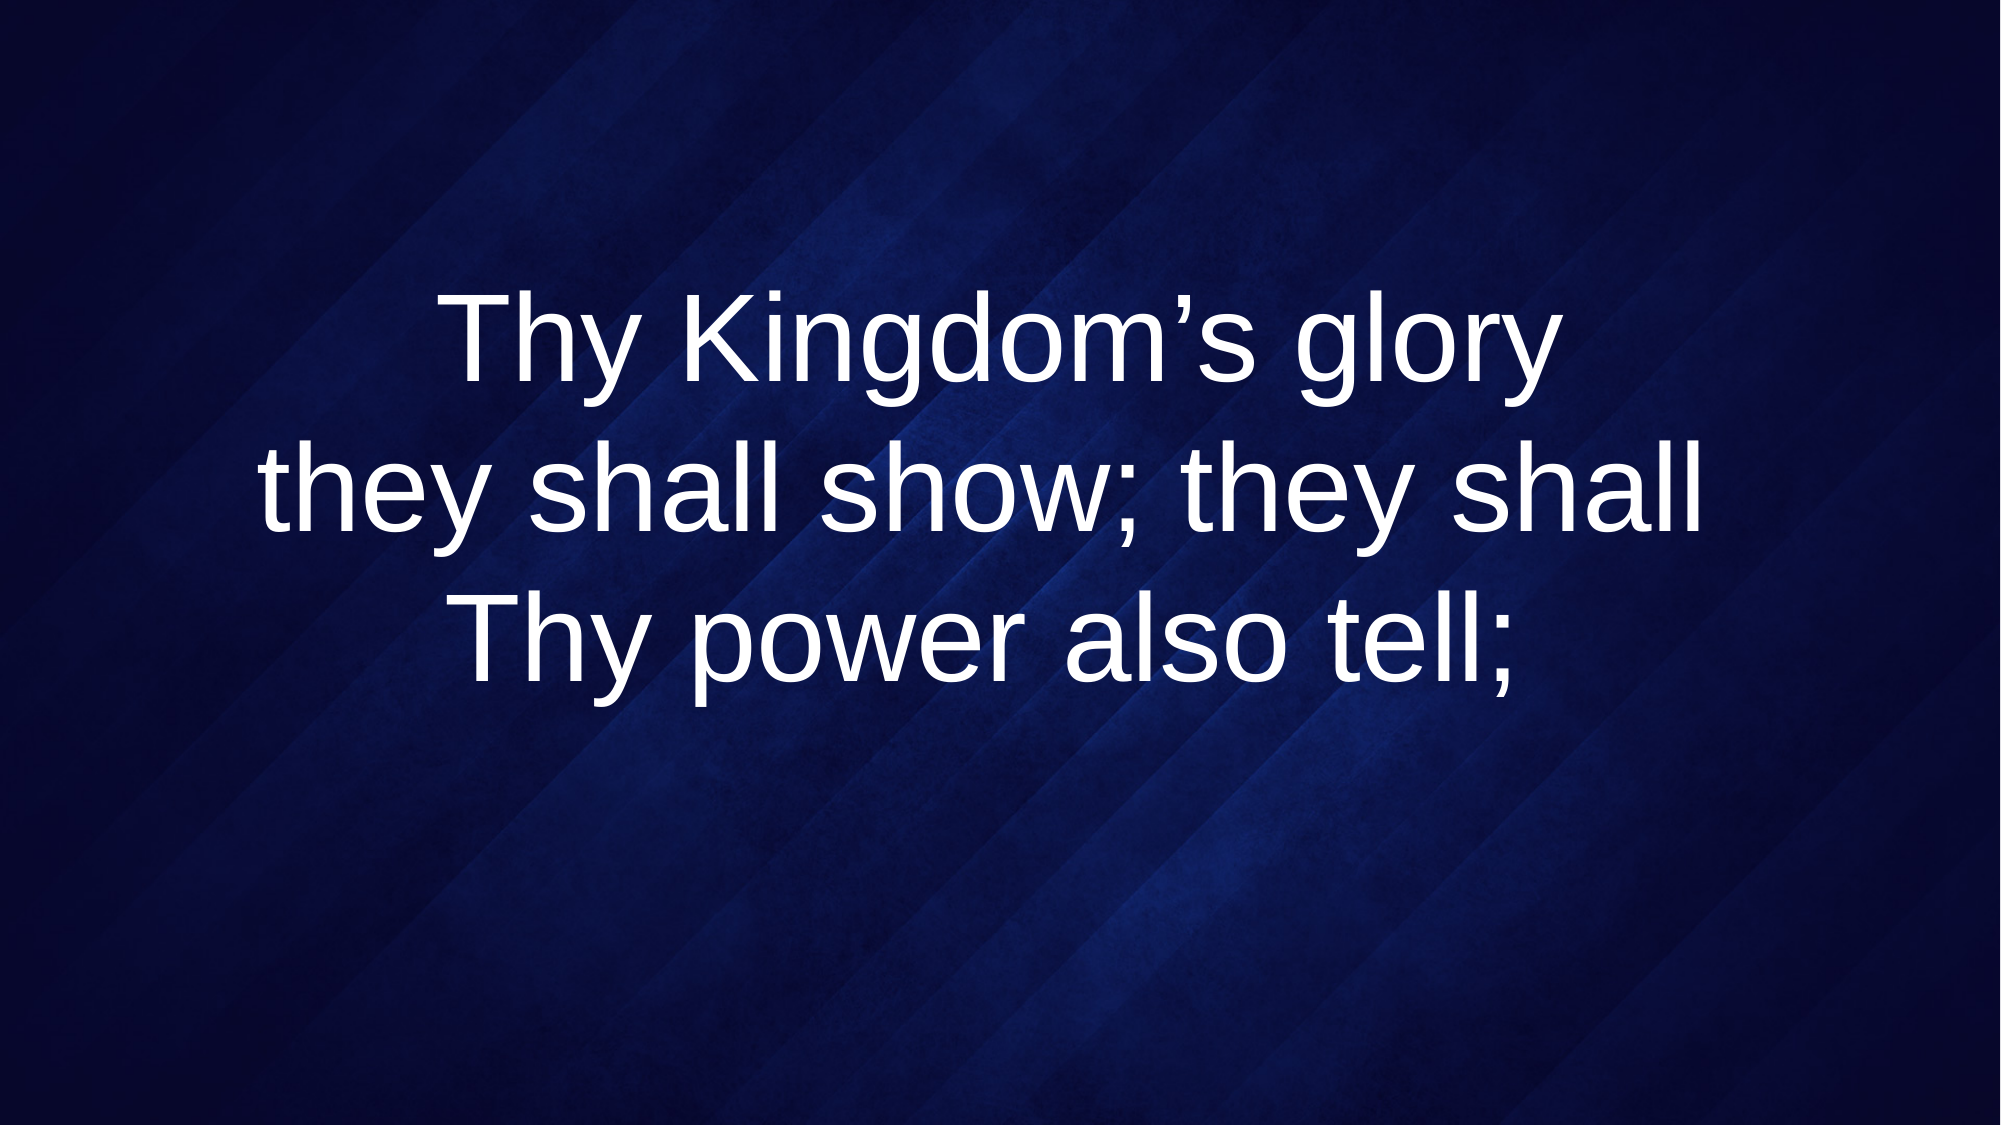

# Thy Kingdom’s glory they shall show; they shall Thy power also tell;